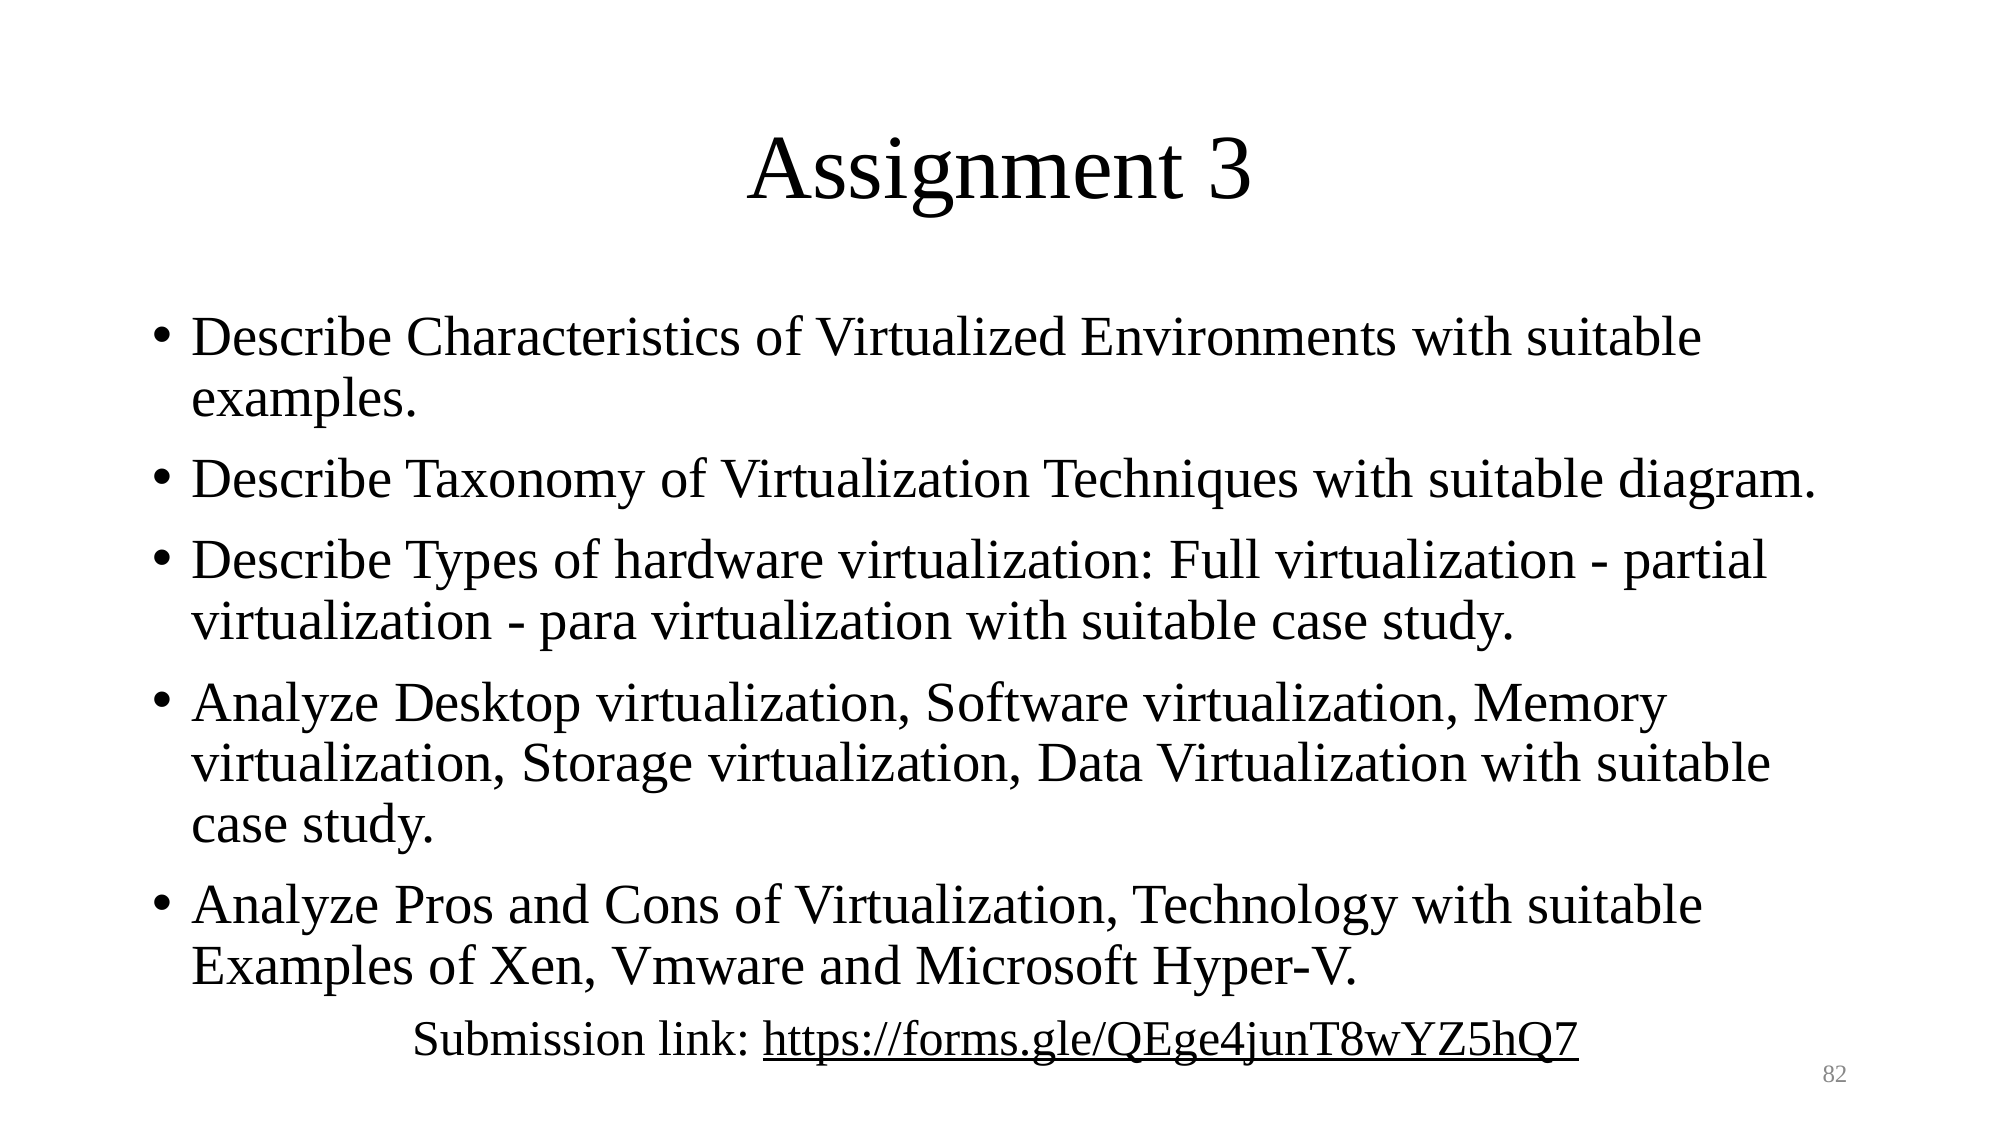

# Assignment 3
Describe Characteristics of Virtualized Environments with suitable examples.
Describe Taxonomy of Virtualization Techniques with suitable diagram.
Describe Types of hardware virtualization: Full virtualization - partial virtualization - para virtualization with suitable case study.
Analyze Desktop virtualization, Software virtualization, Memory virtualization, Storage virtualization, Data Virtualization with suitable case study.
Analyze Pros and Cons of Virtualization, Technology with suitable Examples of Xen, Vmware and Microsoft Hyper-V.
Submission link: https://forms.gle/QEge4junT8wYZ5hQ7

82